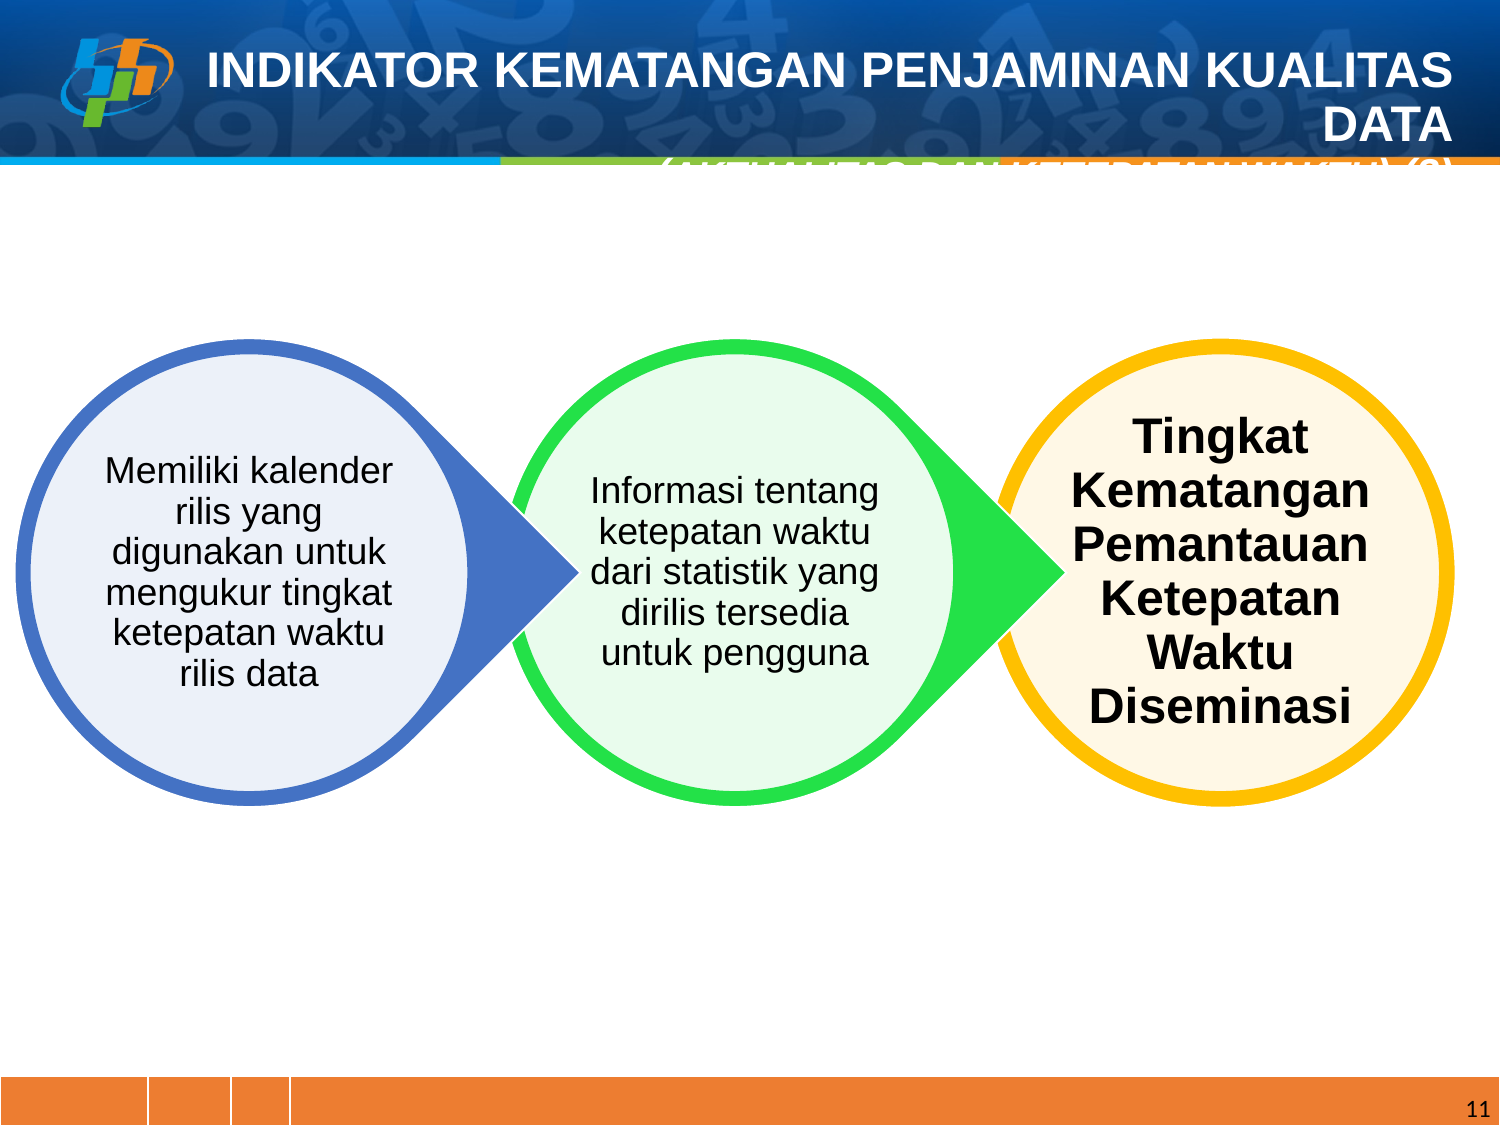

INDIKATOR KEMATANGAN PENJAMINAN KUALITAS DATA
(AKTUALITAS DAN KETEPATAN WAKTU) (2)

Tingkat Kematangan Pemantauan Ketepatan Waktu Diseminasi
Informasi tentang ketepatan waktu dari statistik yang dirilis tersedia untuk pengguna
Memiliki kalender rilis yang digunakan untuk mengukur tingkat ketepatan waktu rilis data
|  |  |  |  |
| --- | --- | --- | --- |
11